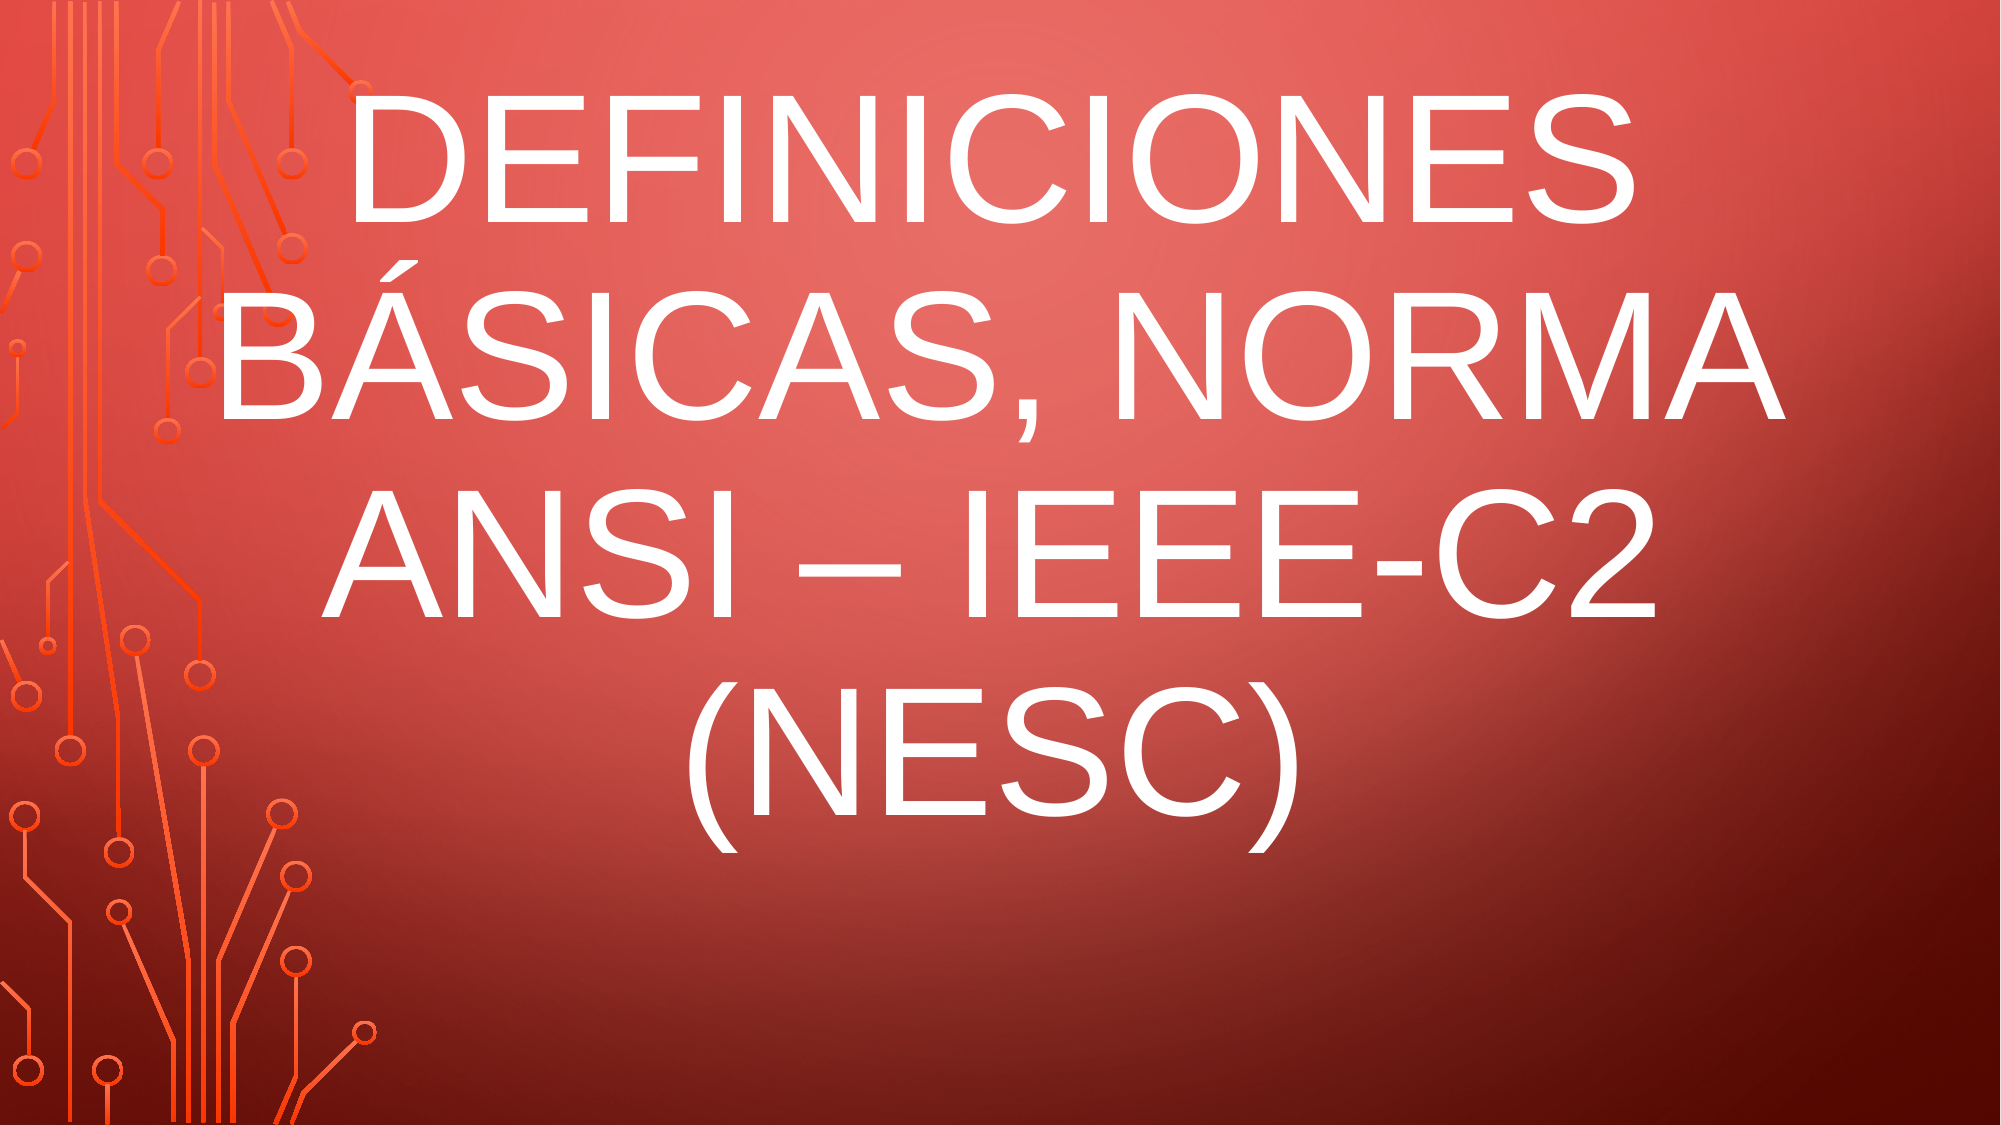

# Definiciones básicas, norma ANSI – IEEE-C2 (NESC)